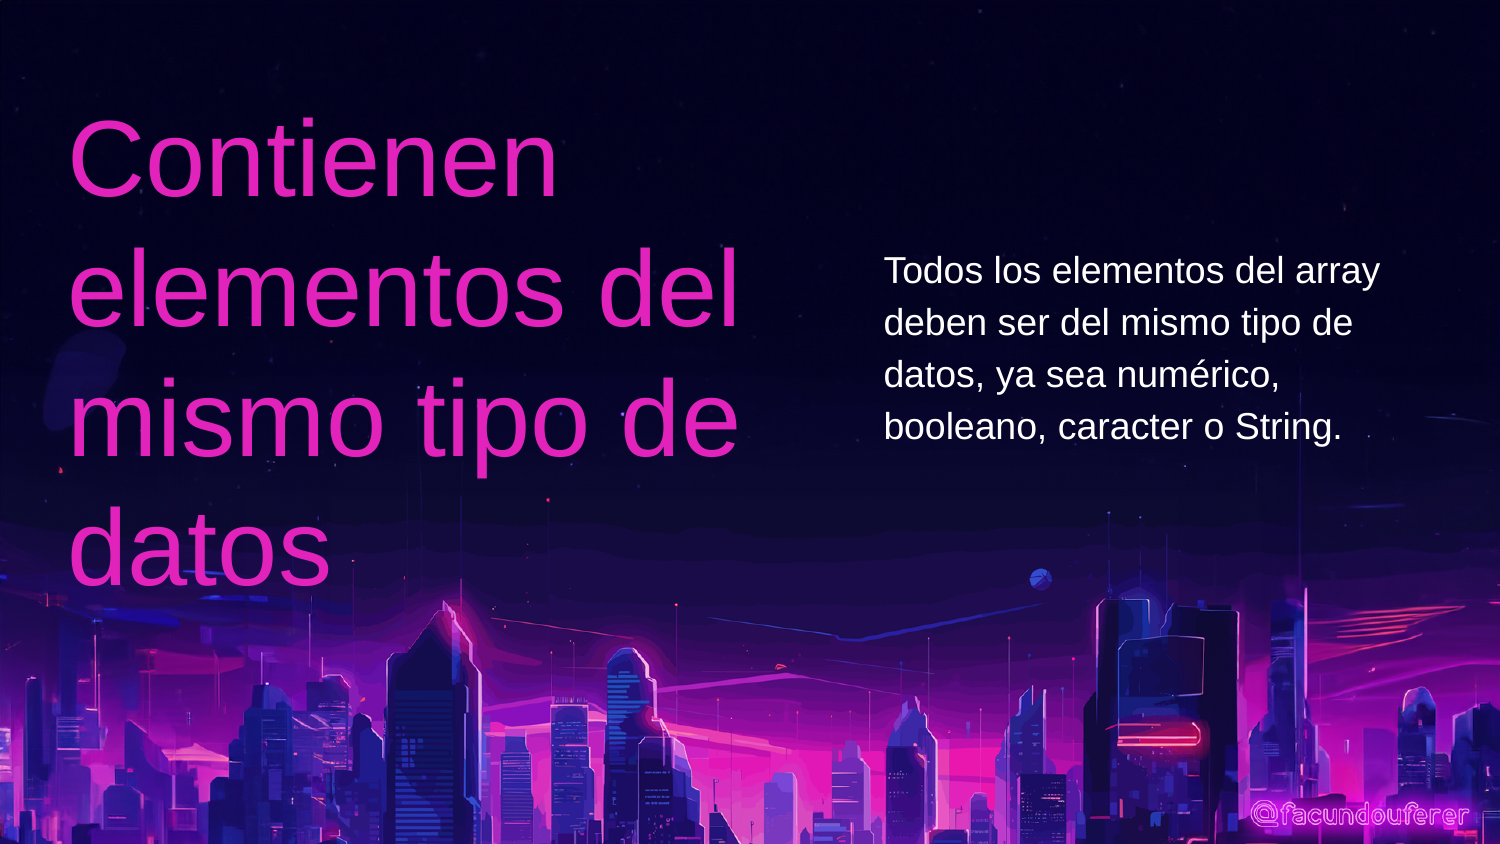

# Contienen elementos del mismo tipo de datos
Todos los elementos del array deben ser del mismo tipo de datos, ya sea numérico, booleano, caracter o String.